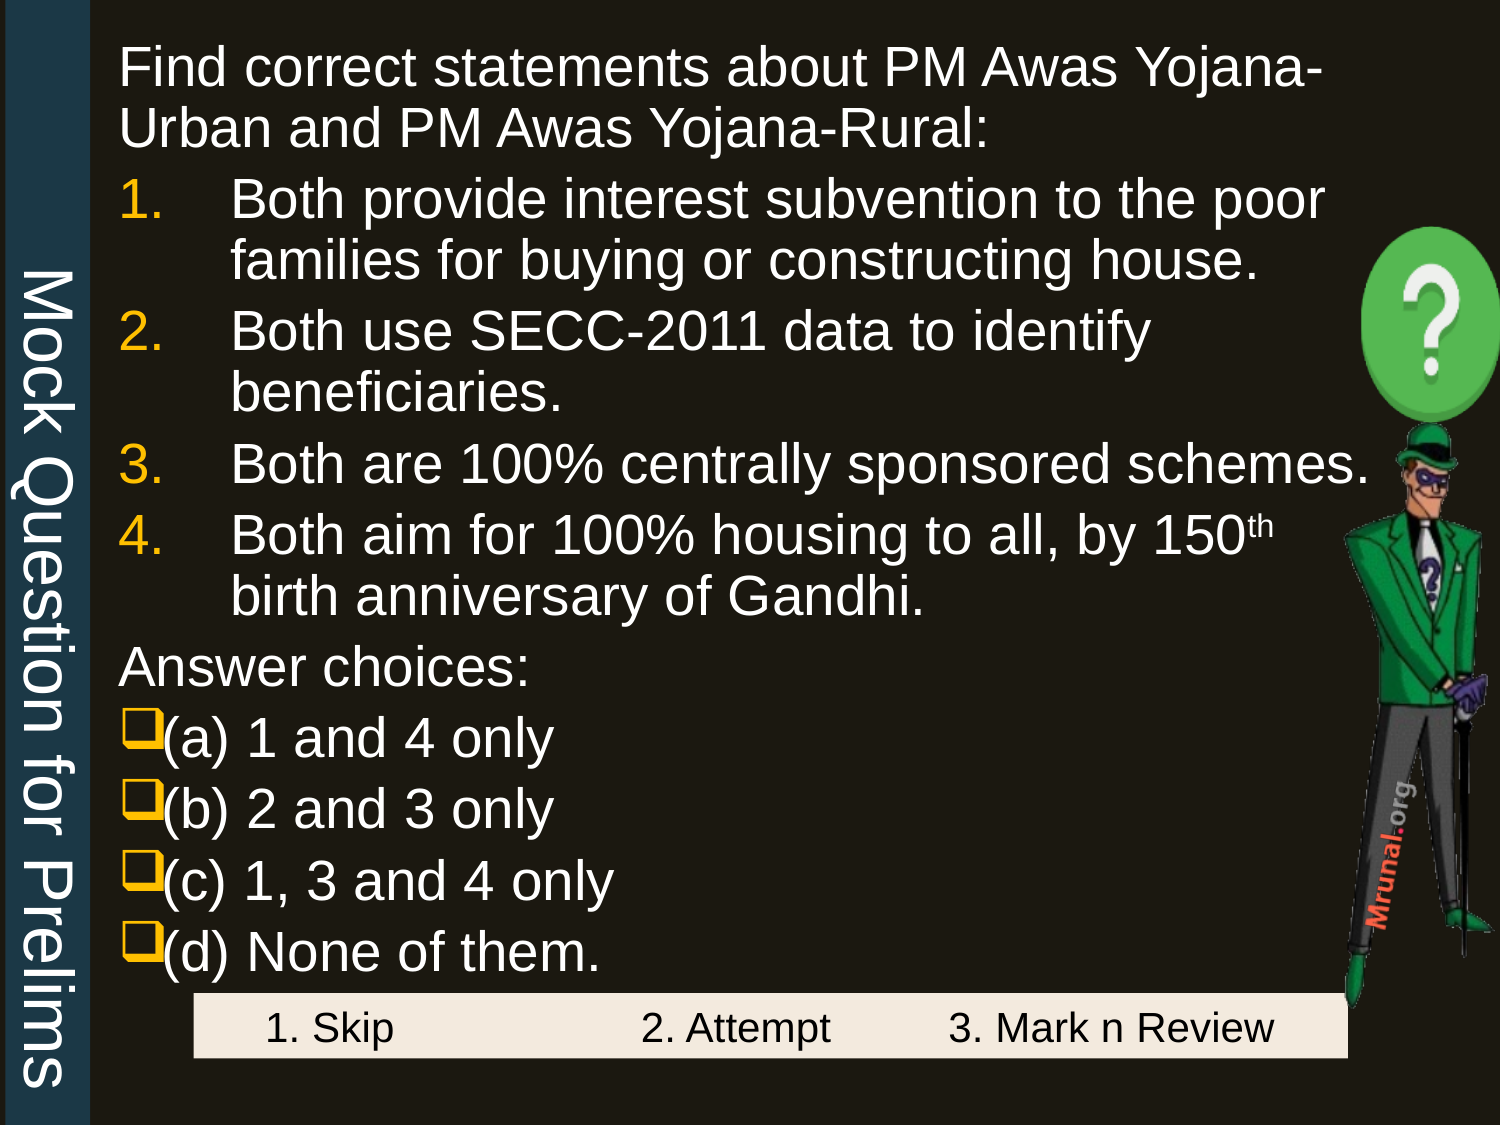

Mock Question for Prelims
Find correct statements about PM Awas Yojana-Urban and PM Awas Yojana-Rural:
Both provide interest subvention to the poor families for buying or constructing house.
Both use SECC-2011 data to identify beneficiaries.
Both are 100% centrally sponsored schemes.
Both aim for 100% housing to all, by 150th birth anniversary of Gandhi.
Answer choices:
(a) 1 and 4 only
(b) 2 and 3 only
(c) 1, 3 and 4 only
(d) None of them.